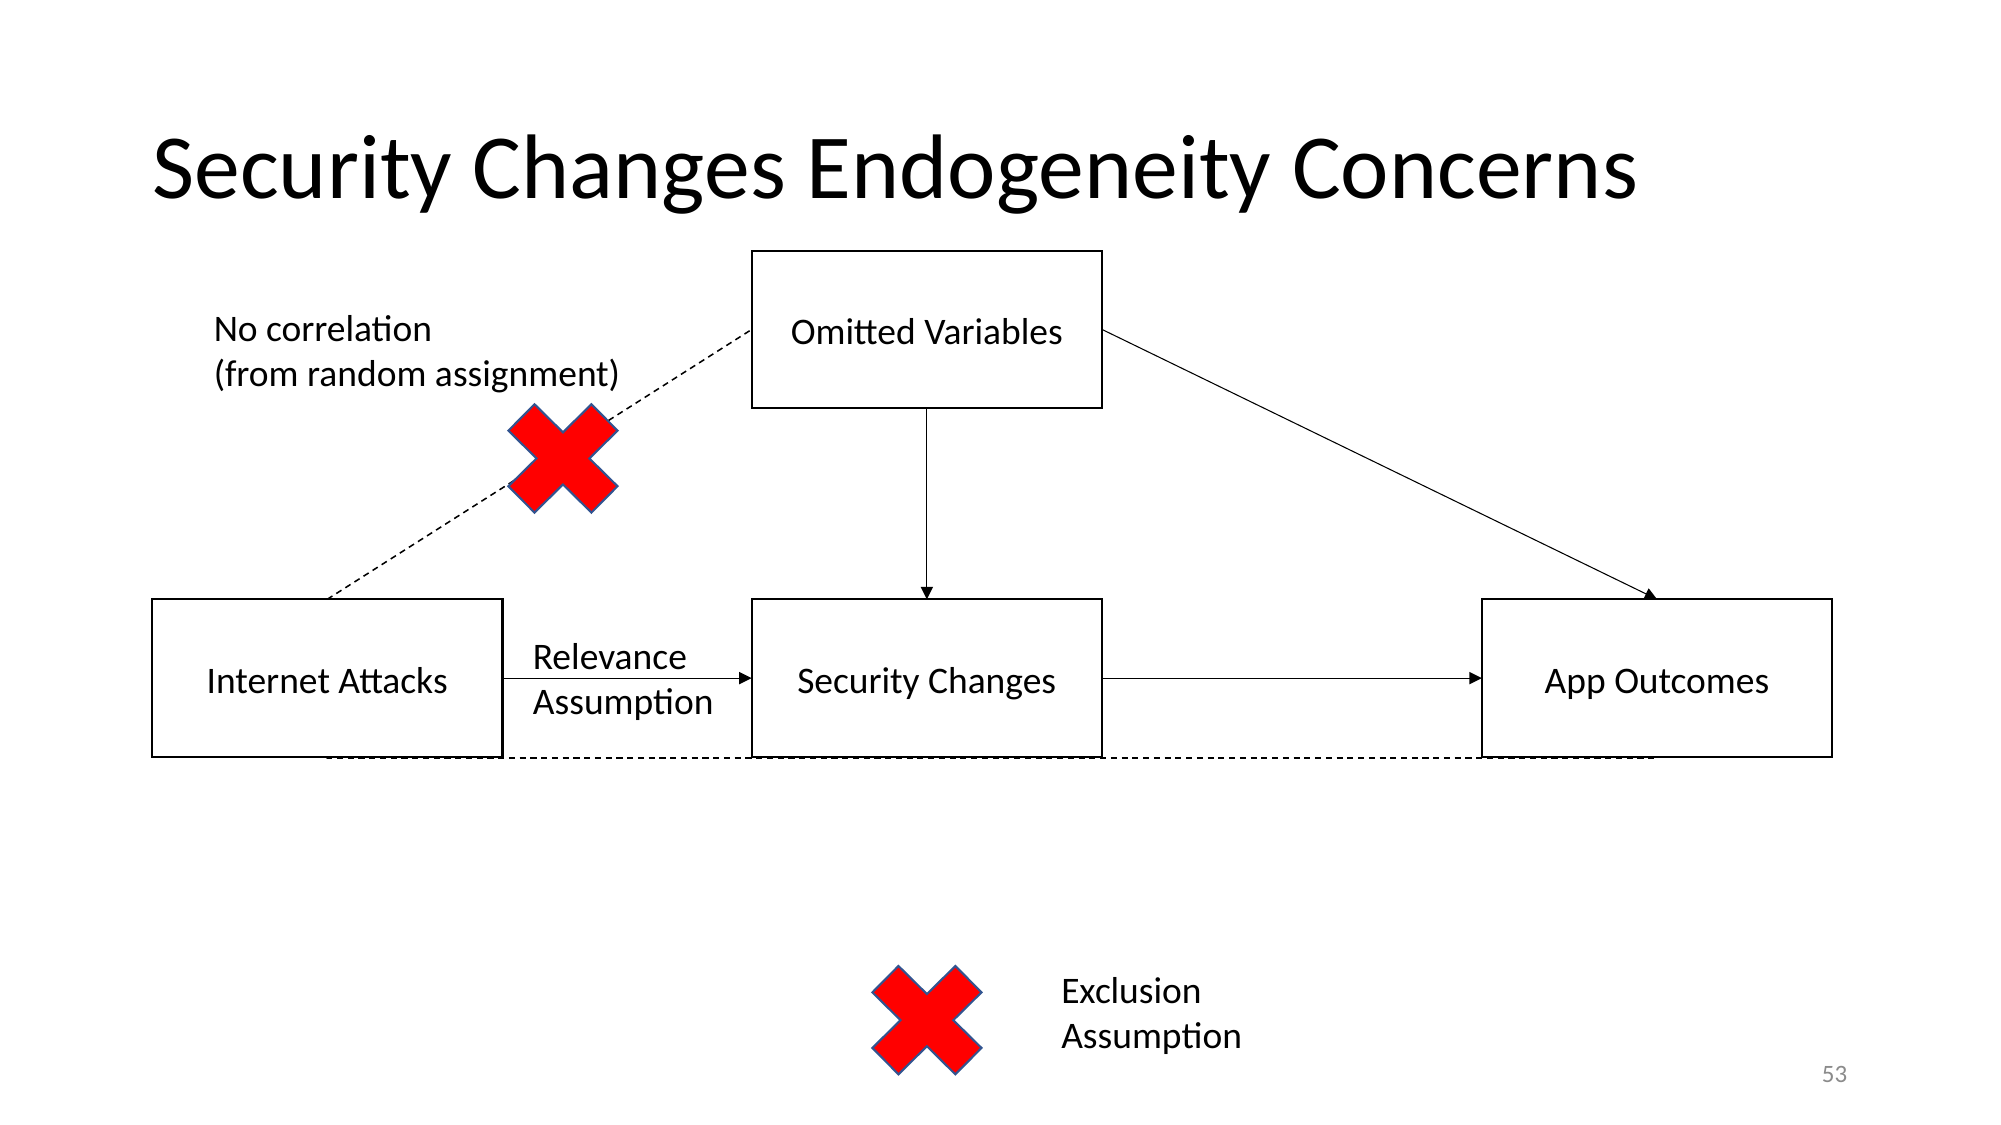

# Security Changes Endogeneity Concerns
Omitted Variables
No correlation
(from random assignment)

Internet Attacks
Security Changes
App Outcomes
Relevance
Assumption

Exclusion
Assumption
53